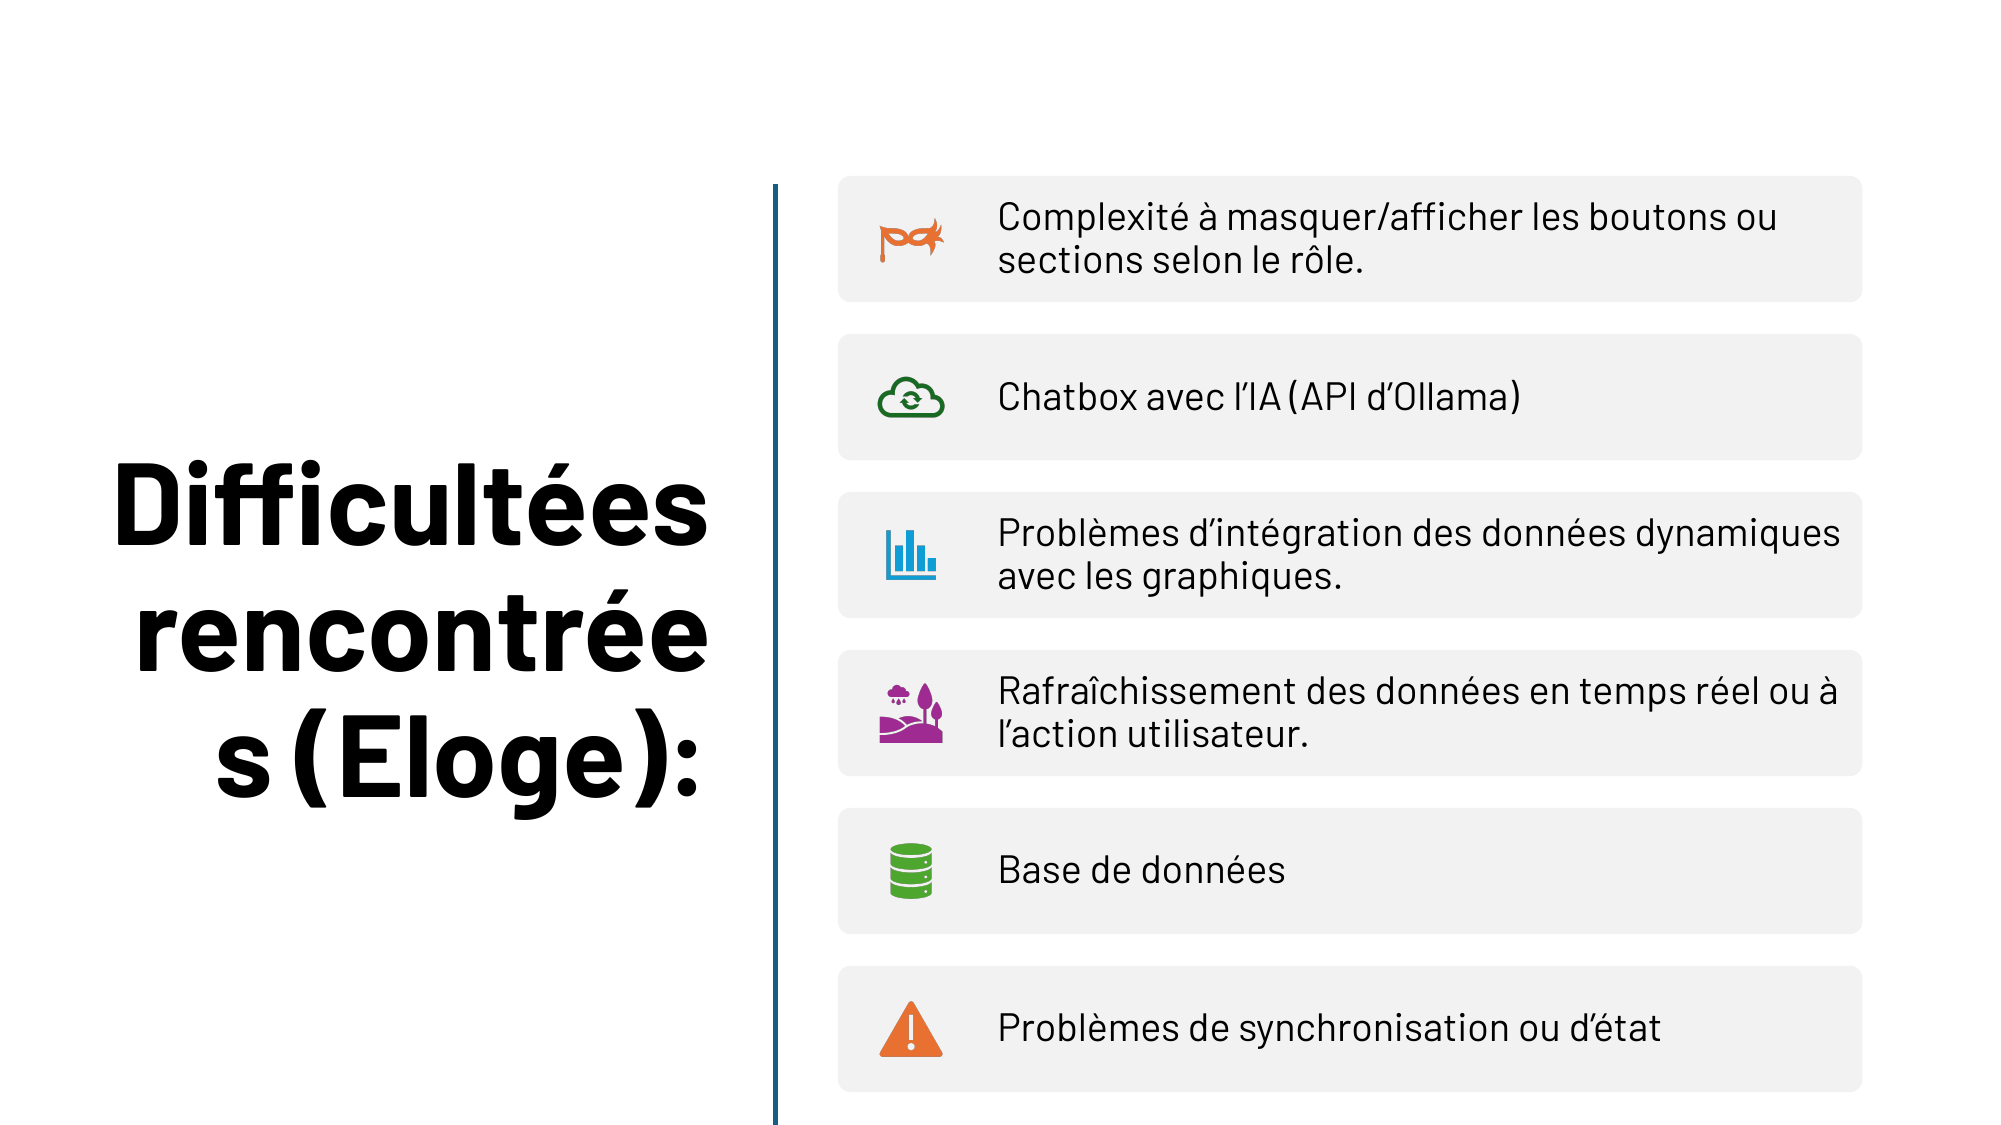

# Difficultées rencontrées (Eloge):
Complexité à masquer/afficher les boutons ou sections selon le rôle.
Chatbox avec l’IA (API d’Ollama)
Problèmes d’intégration des données dynamiques avec les graphiques.
Rafraîchissement des données en temps réel ou à l’action utilisateur.
Base de données
Problèmes de synchronisation ou d’état